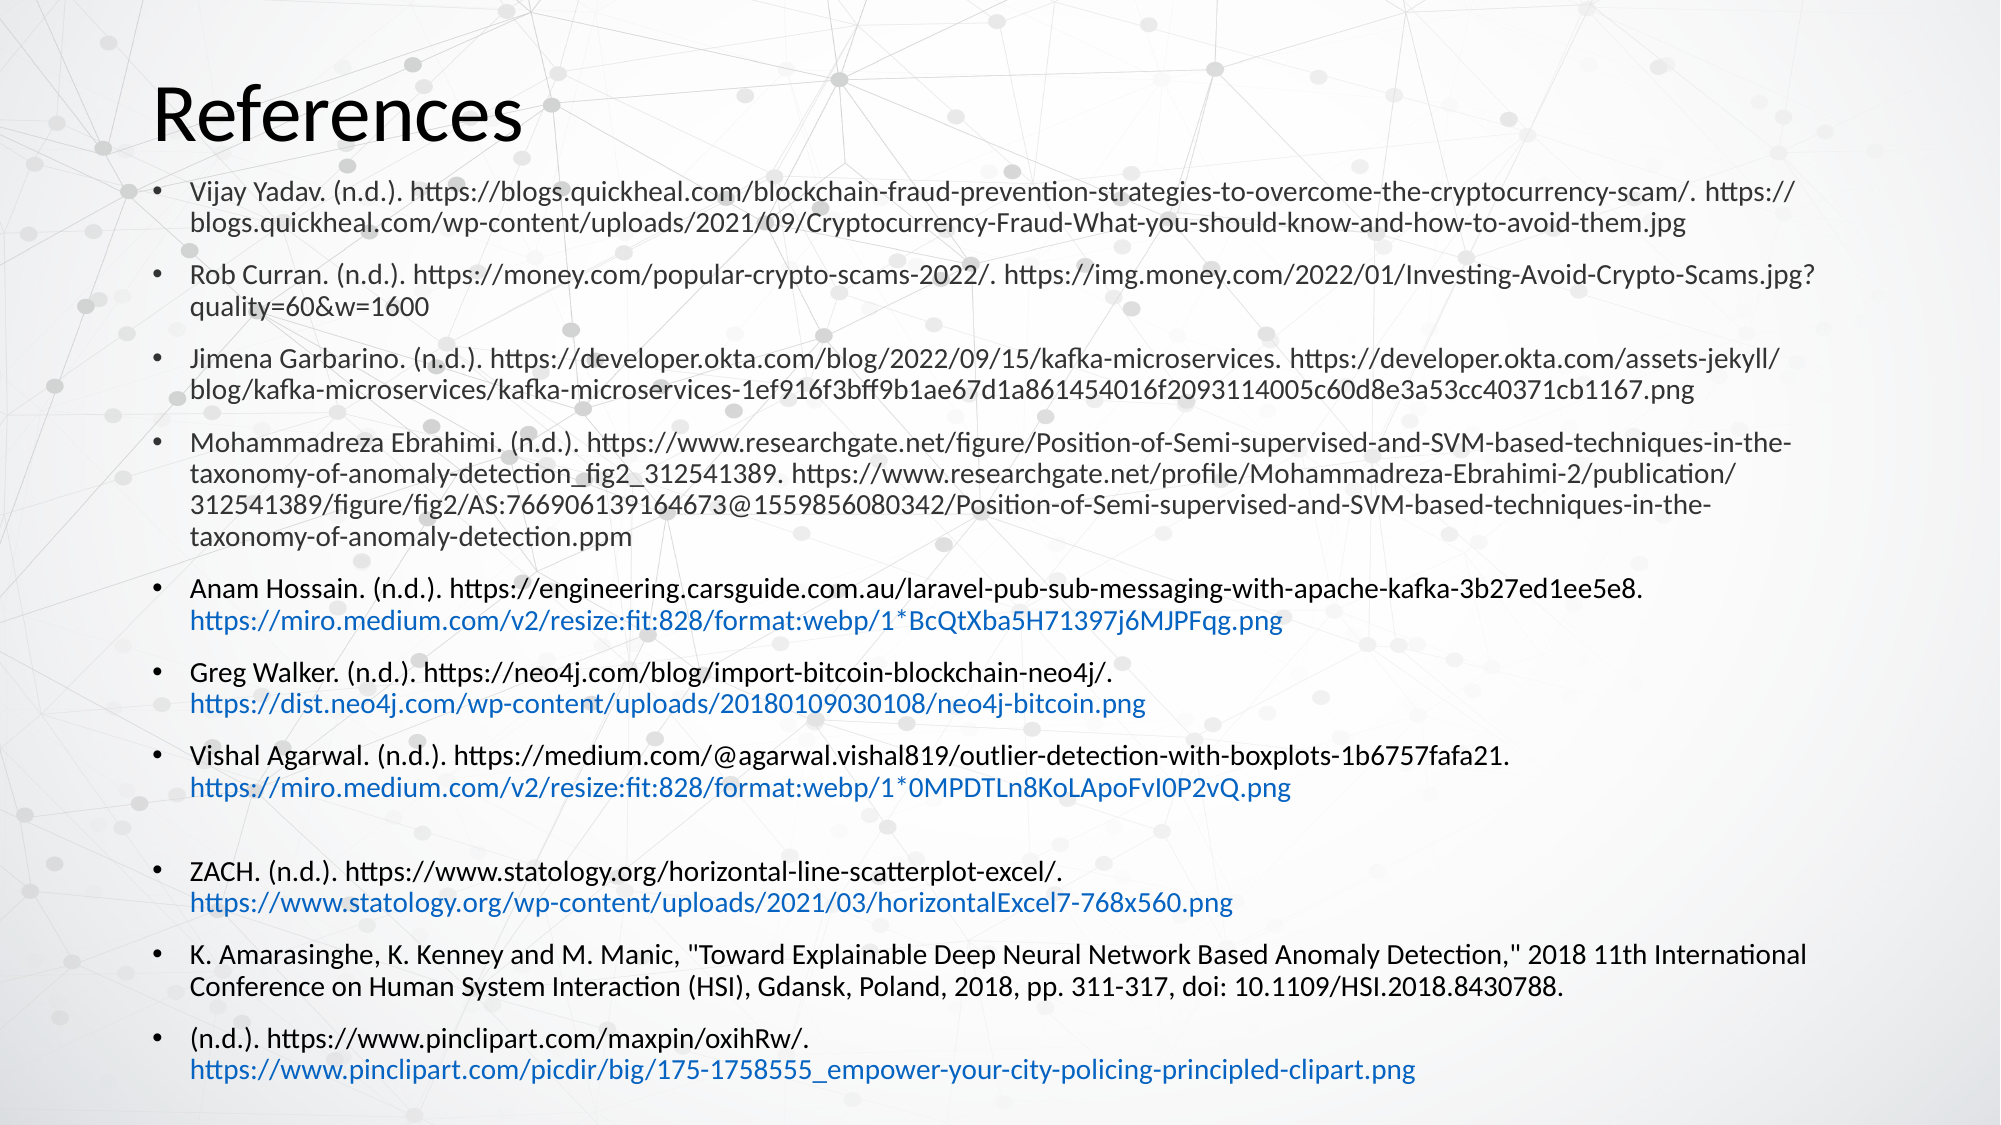

# References
Vijay Yadav. (n.d.). https://blogs.quickheal.com/blockchain-fraud-prevention-strategies-to-overcome-the-cryptocurrency-scam/. https://blogs.quickheal.com/wp-content/uploads/2021/09/Cryptocurrency-Fraud-What-you-should-know-and-how-to-avoid-them.jpg
Rob Curran. (n.d.). https://money.com/popular-crypto-scams-2022/. https://img.money.com/2022/01/Investing-Avoid-Crypto-Scams.jpg?quality=60&w=1600
Jimena Garbarino. (n.d.). https://developer.okta.com/blog/2022/09/15/kafka-microservices. https://developer.okta.com/assets-jekyll/blog/kafka-microservices/kafka-microservices-1ef916f3bff9b1ae67d1a861454016f2093114005c60d8e3a53cc40371cb1167.png
Mohammadreza Ebrahimi. (n.d.). https://www.researchgate.net/figure/Position-of-Semi-supervised-and-SVM-based-techniques-in-the-taxonomy-of-anomaly-detection_fig2_312541389. https://www.researchgate.net/profile/Mohammadreza-Ebrahimi-2/publication/312541389/figure/fig2/AS:766906139164673@1559856080342/Position-of-Semi-supervised-and-SVM-based-techniques-in-the-taxonomy-of-anomaly-detection.ppm
Anam Hossain. (n.d.). https://engineering.carsguide.com.au/laravel-pub-sub-messaging-with-apache-kafka-3b27ed1ee5e8. https://miro.medium.com/v2/resize:fit:828/format:webp/1*BcQtXba5H71397j6MJPFqg.png
Greg Walker. (n.d.). https://neo4j.com/blog/import-bitcoin-blockchain-neo4j/. https://dist.neo4j.com/wp-content/uploads/20180109030108/neo4j-bitcoin.png
Vishal Agarwal. (n.d.). https://medium.com/@agarwal.vishal819/outlier-detection-with-boxplots-1b6757fafa21. https://miro.medium.com/v2/resize:fit:828/format:webp/1*0MPDTLn8KoLApoFvI0P2vQ.png
ZACH. (n.d.). https://www.statology.org/horizontal-line-scatterplot-excel/. https://www.statology.org/wp-content/uploads/2021/03/horizontalExcel7-768x560.png
K. Amarasinghe, K. Kenney and M. Manic, "Toward Explainable Deep Neural Network Based Anomaly Detection," 2018 11th International Conference on Human System Interaction (HSI), Gdansk, Poland, 2018, pp. 311-317, doi: 10.1109/HSI.2018.8430788.
(n.d.). https://www.pinclipart.com/maxpin/oxihRw/. https://www.pinclipart.com/picdir/big/175-1758555_empower-your-city-policing-principled-clipart.png